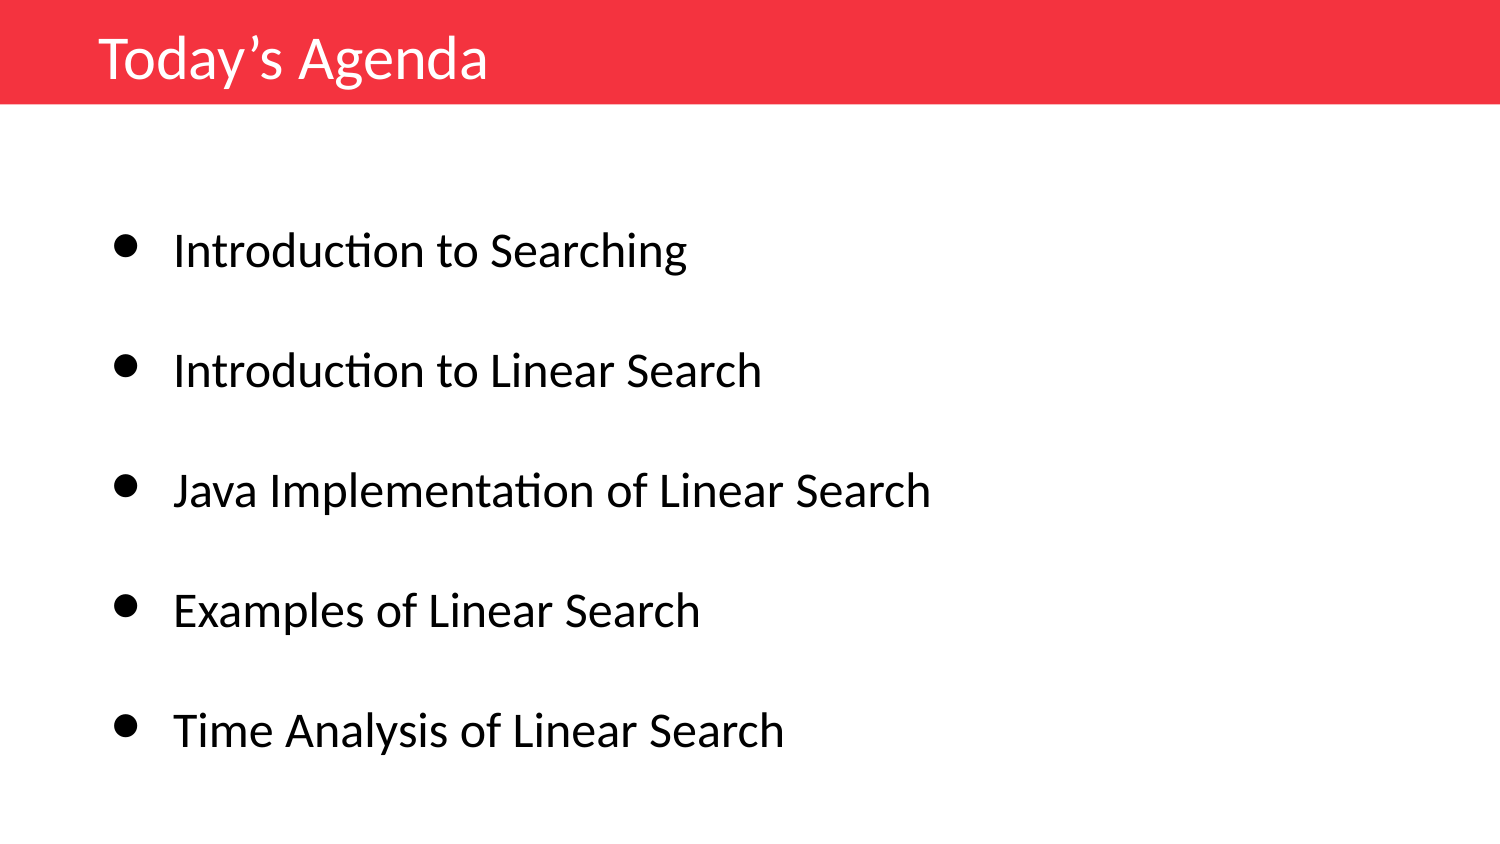

Today’s Agenda

Introduction to Searching
Introduction to Linear Search
Java Implementation of Linear Search
Examples of Linear Search
Time Analysis of Linear Search